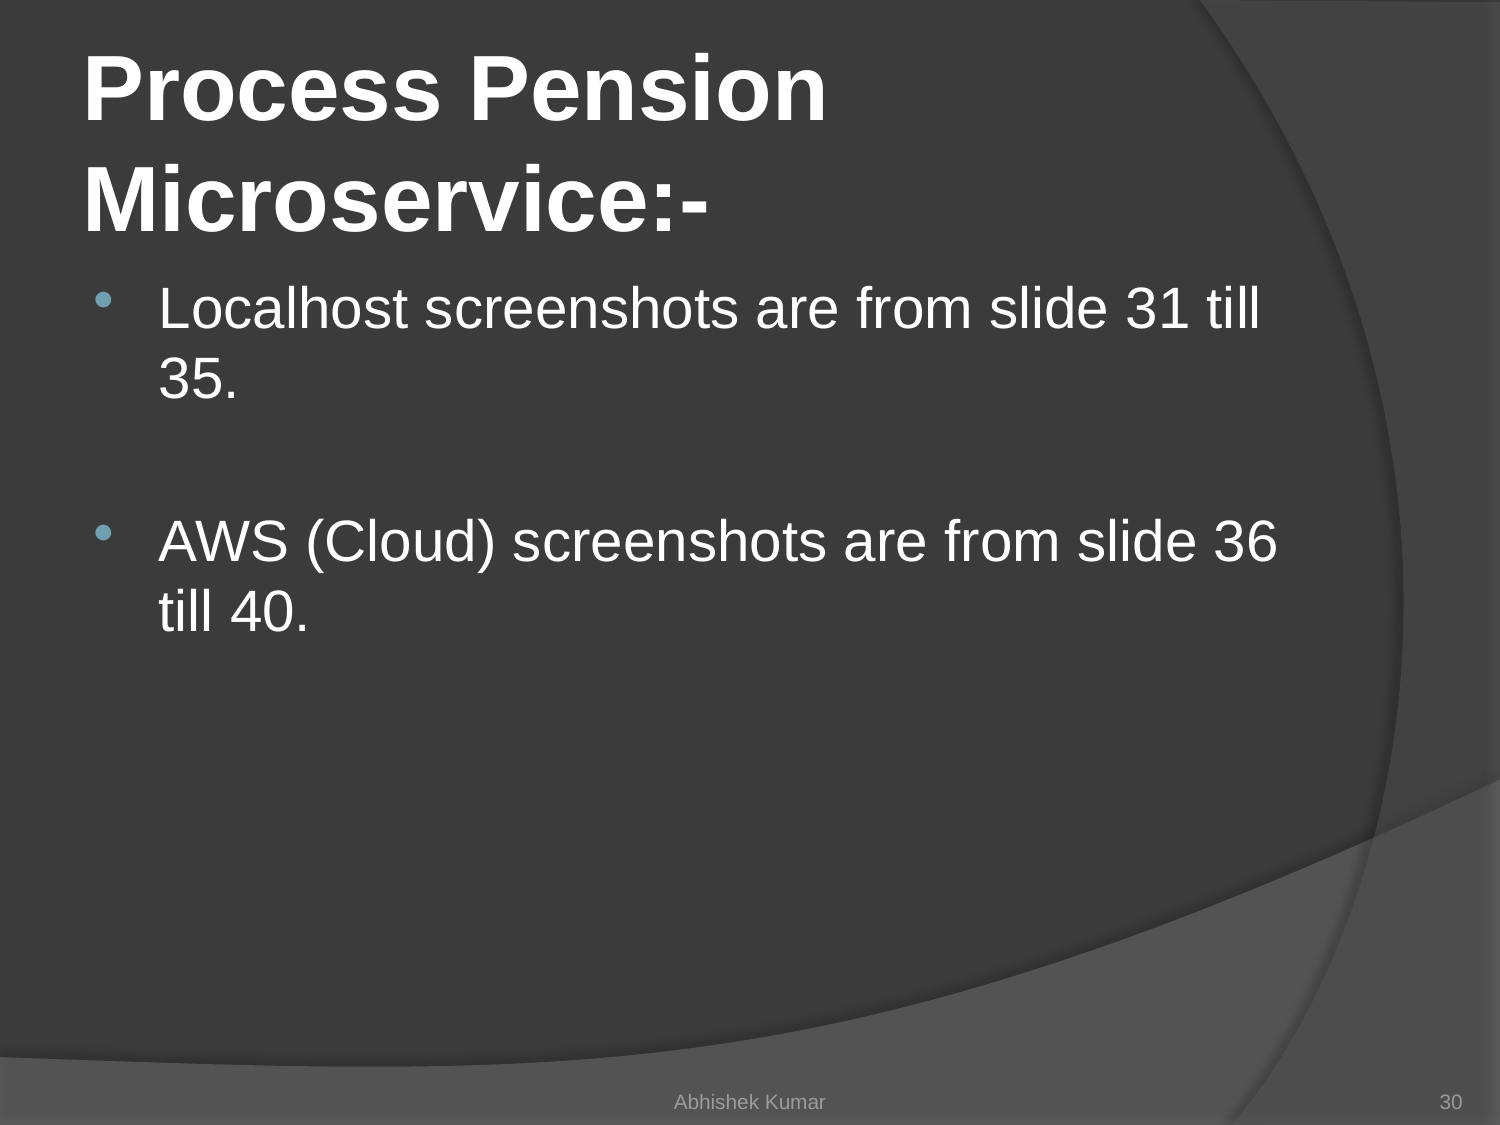

# Process Pension Microservice:-
Localhost screenshots are from slide 31 till 35.

AWS (Cloud) screenshots are from slide 36 till 40.
Abhishek Kumar
30